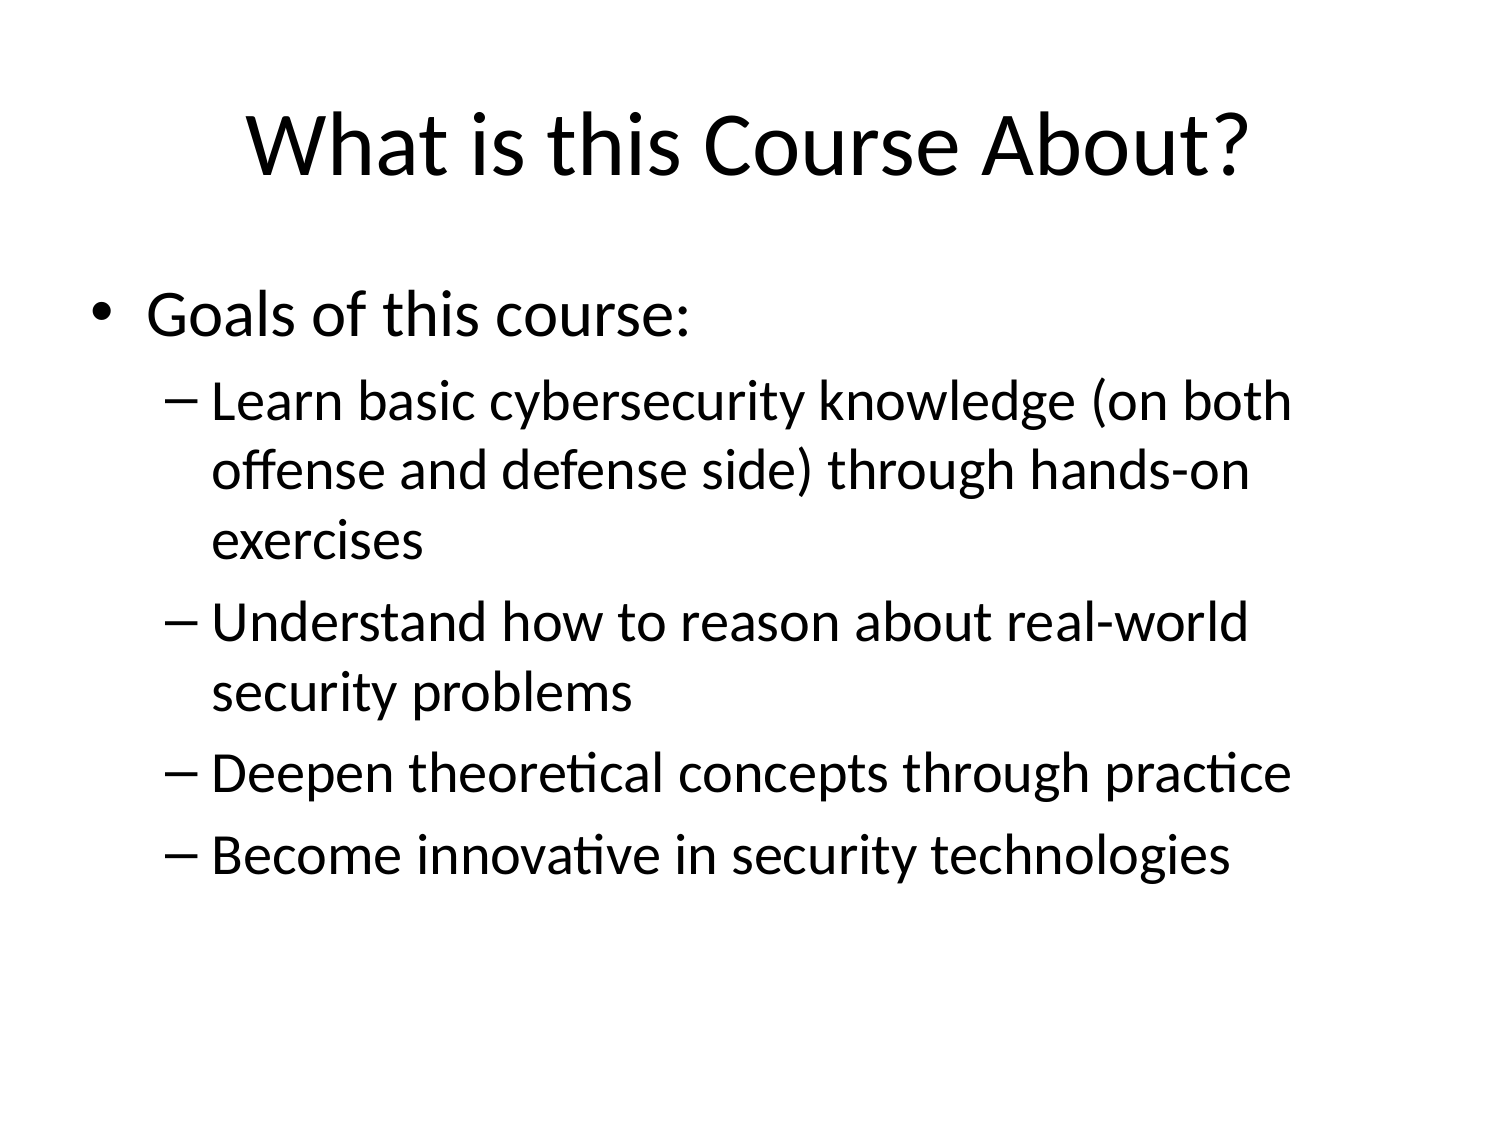

# What is this Course About?
Goals of this course:
Learn basic cybersecurity knowledge (on both offense and defense side) through hands-on exercises
Understand how to reason about real-world security problems
Deepen theoretical concepts through practice
Become innovative in security technologies